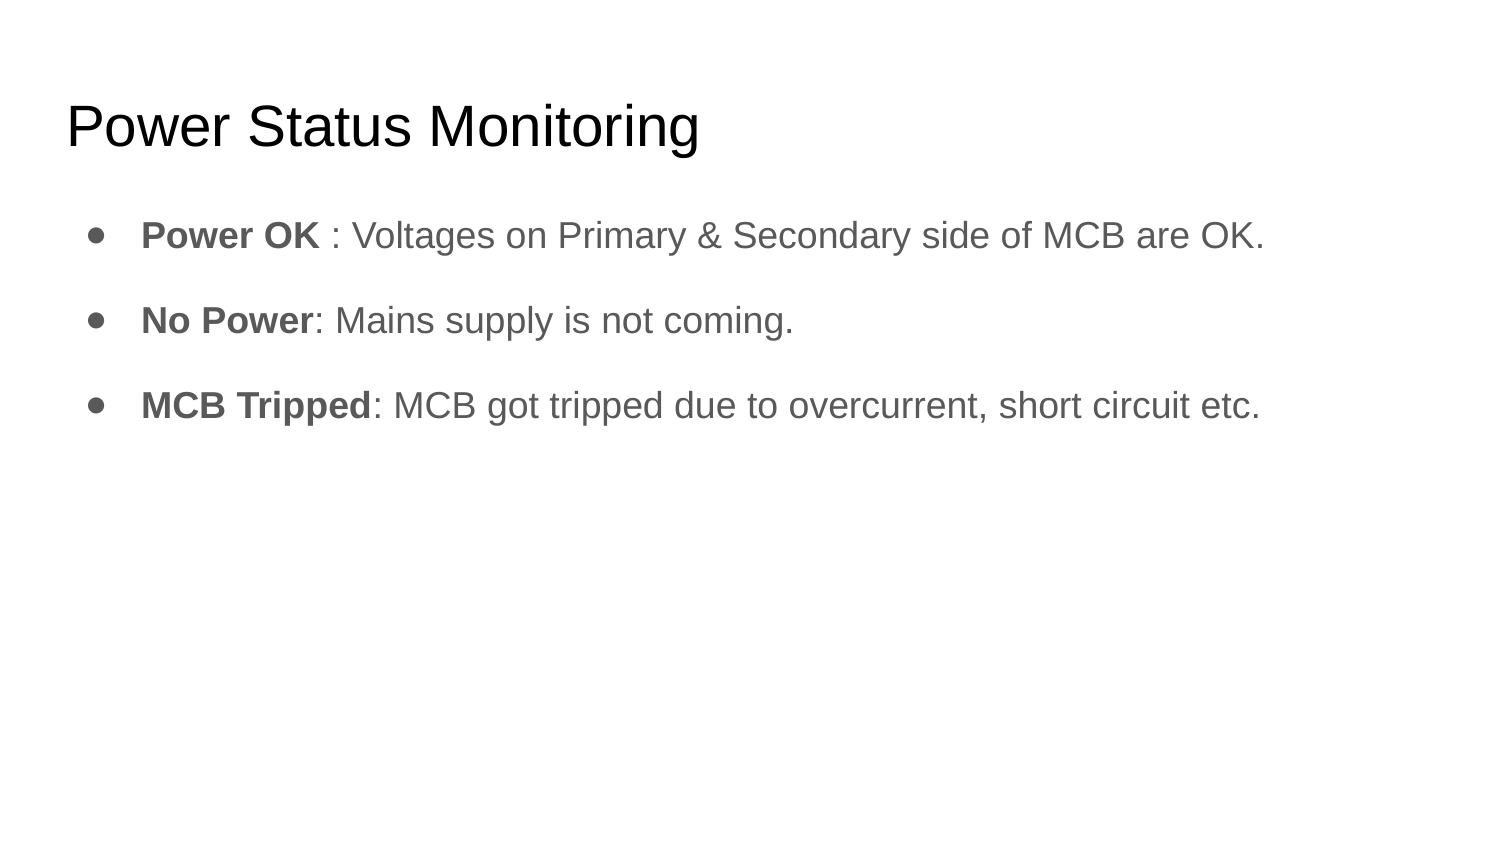

# Power Status Monitoring
Power OK : Voltages on Primary & Secondary side of MCB are OK.
No Power: Mains supply is not coming.
MCB Tripped: MCB got tripped due to overcurrent, short circuit etc.